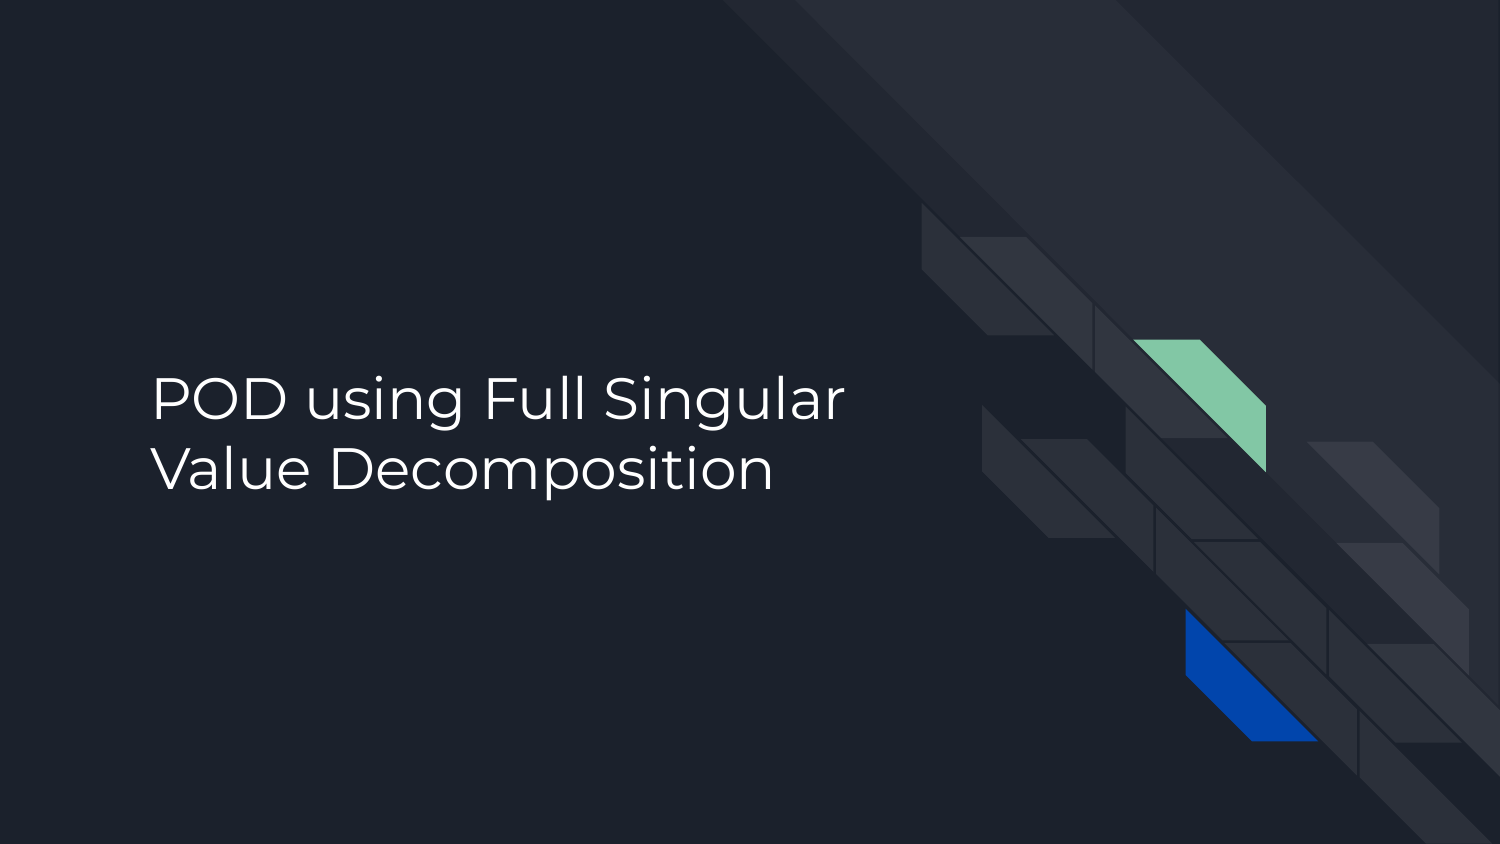

# POD using Full Singular Value Decomposition